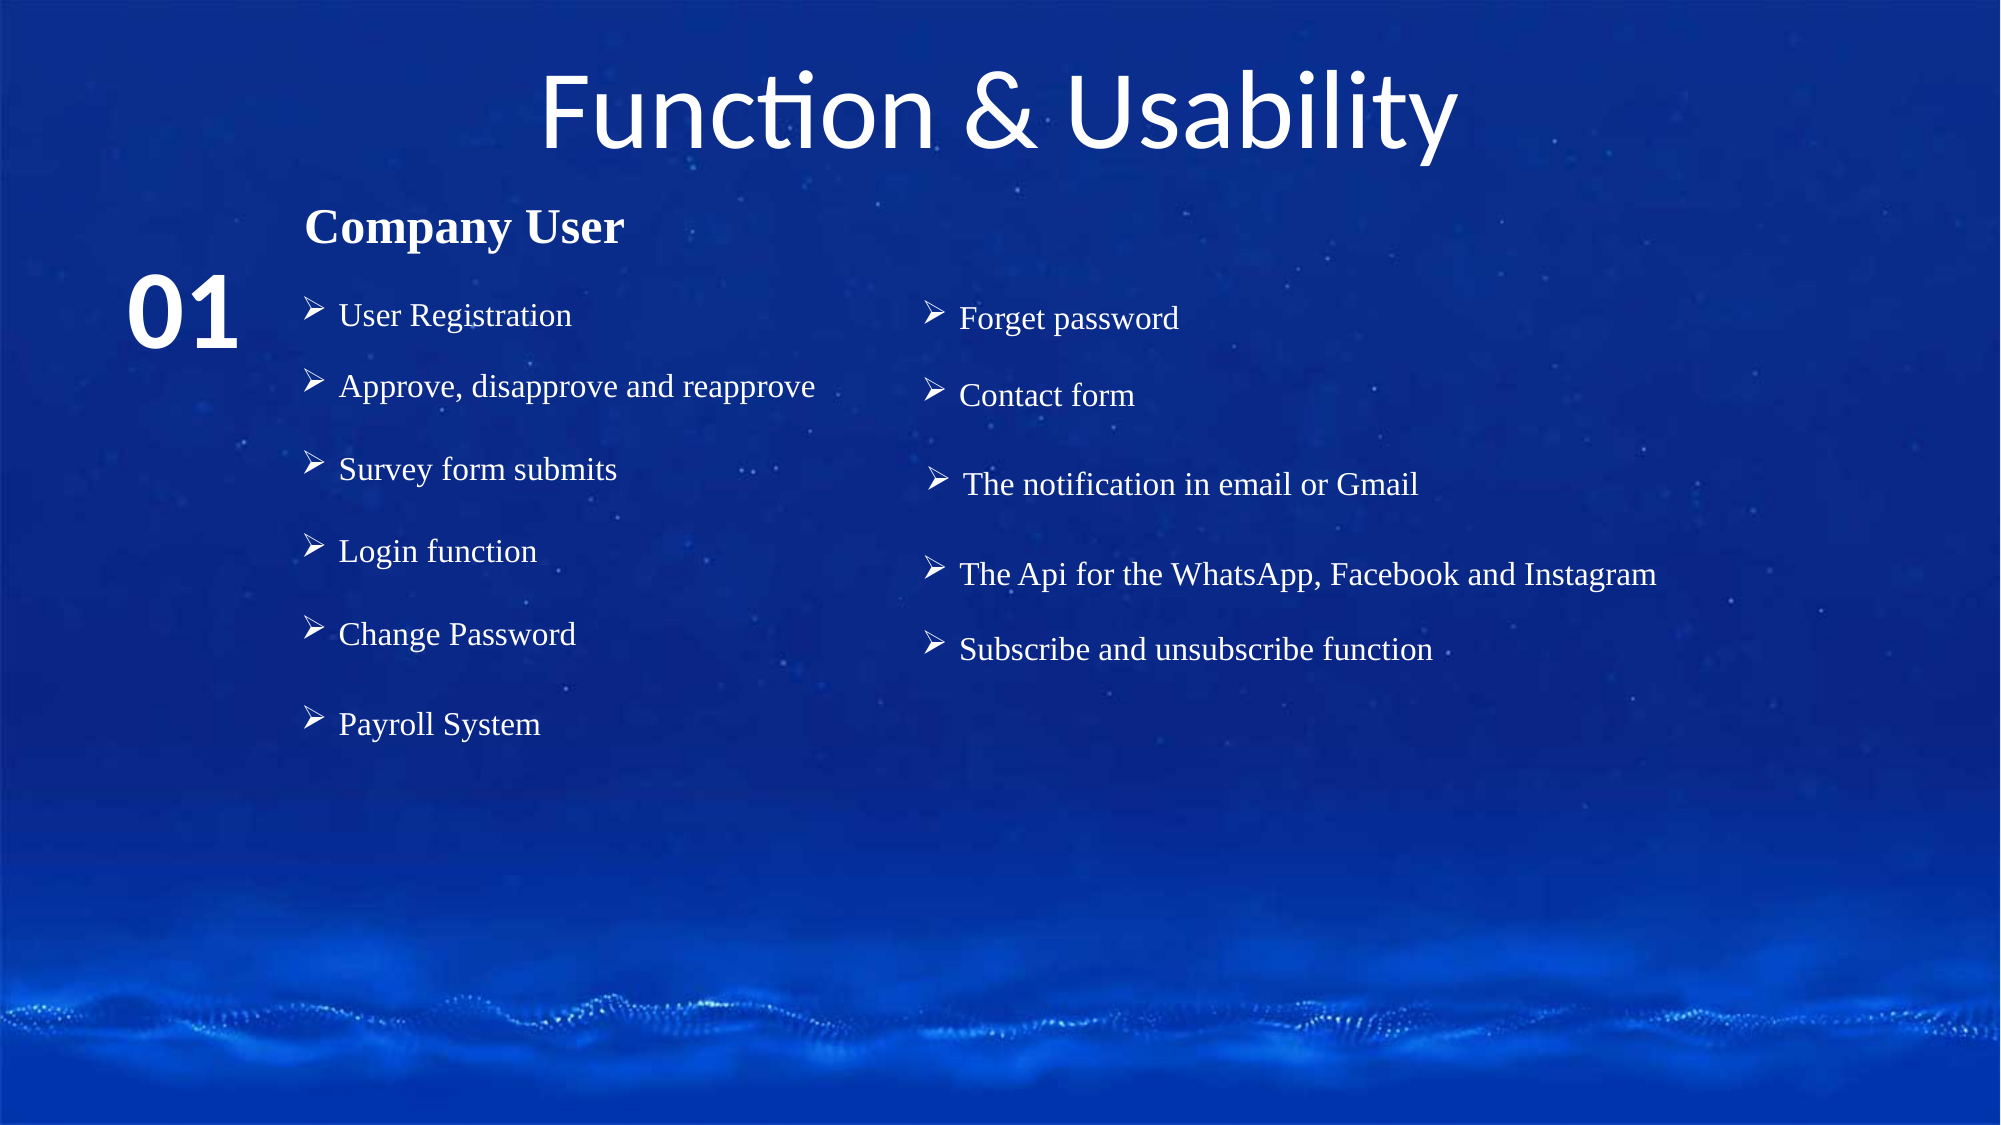

Function & Usability
Company User
User Registration
Approve, disapprove and reapprove
Survey form submits
01
Forget password
Contact form
The notification in email or Gmail
Login function
The Api for the WhatsApp, Facebook and Instagram
Change Password
Subscribe and unsubscribe function
Payroll System